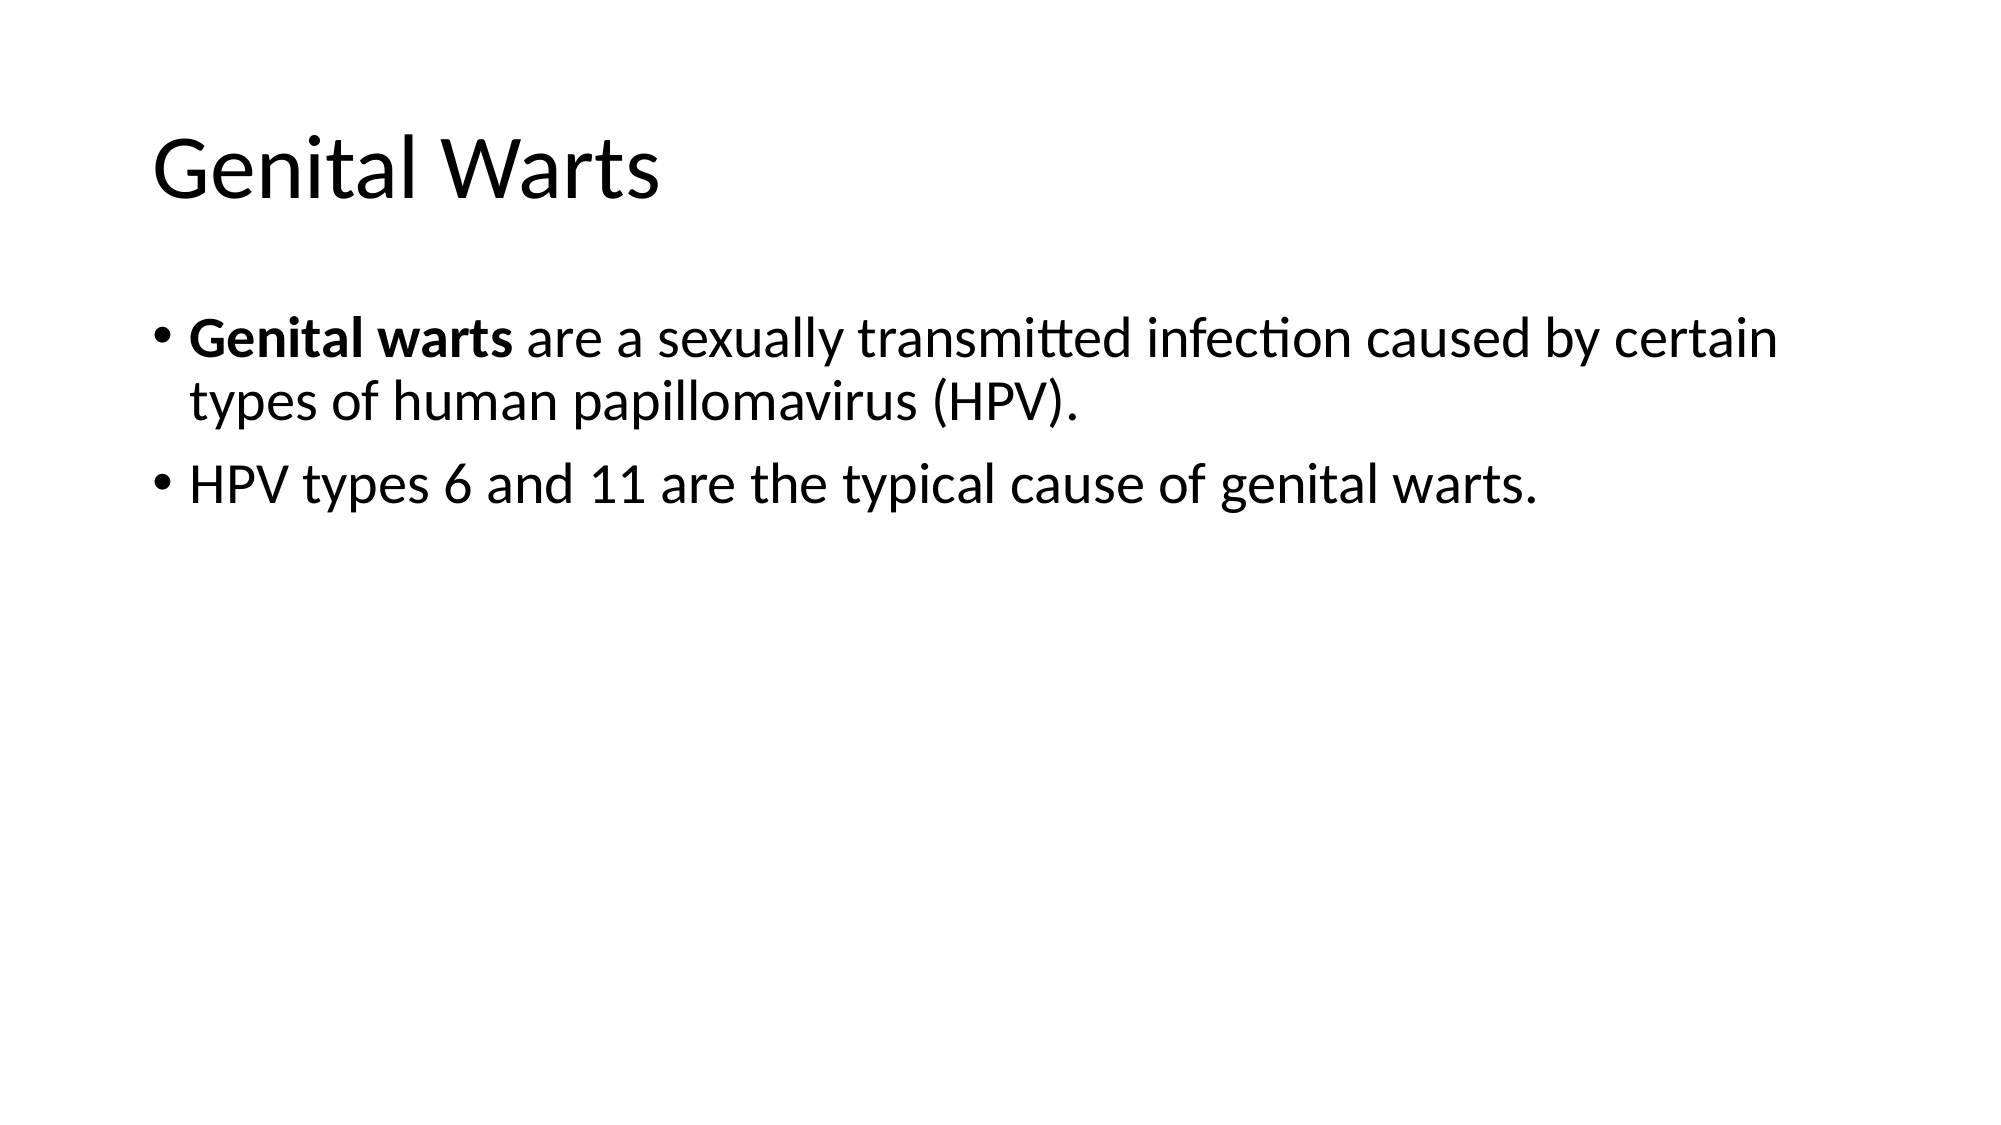

# Genital Warts
Genital warts are a sexually transmitted infection caused by certain types of human papillomavirus (HPV).
HPV types 6 and 11 are the typical cause of genital warts.